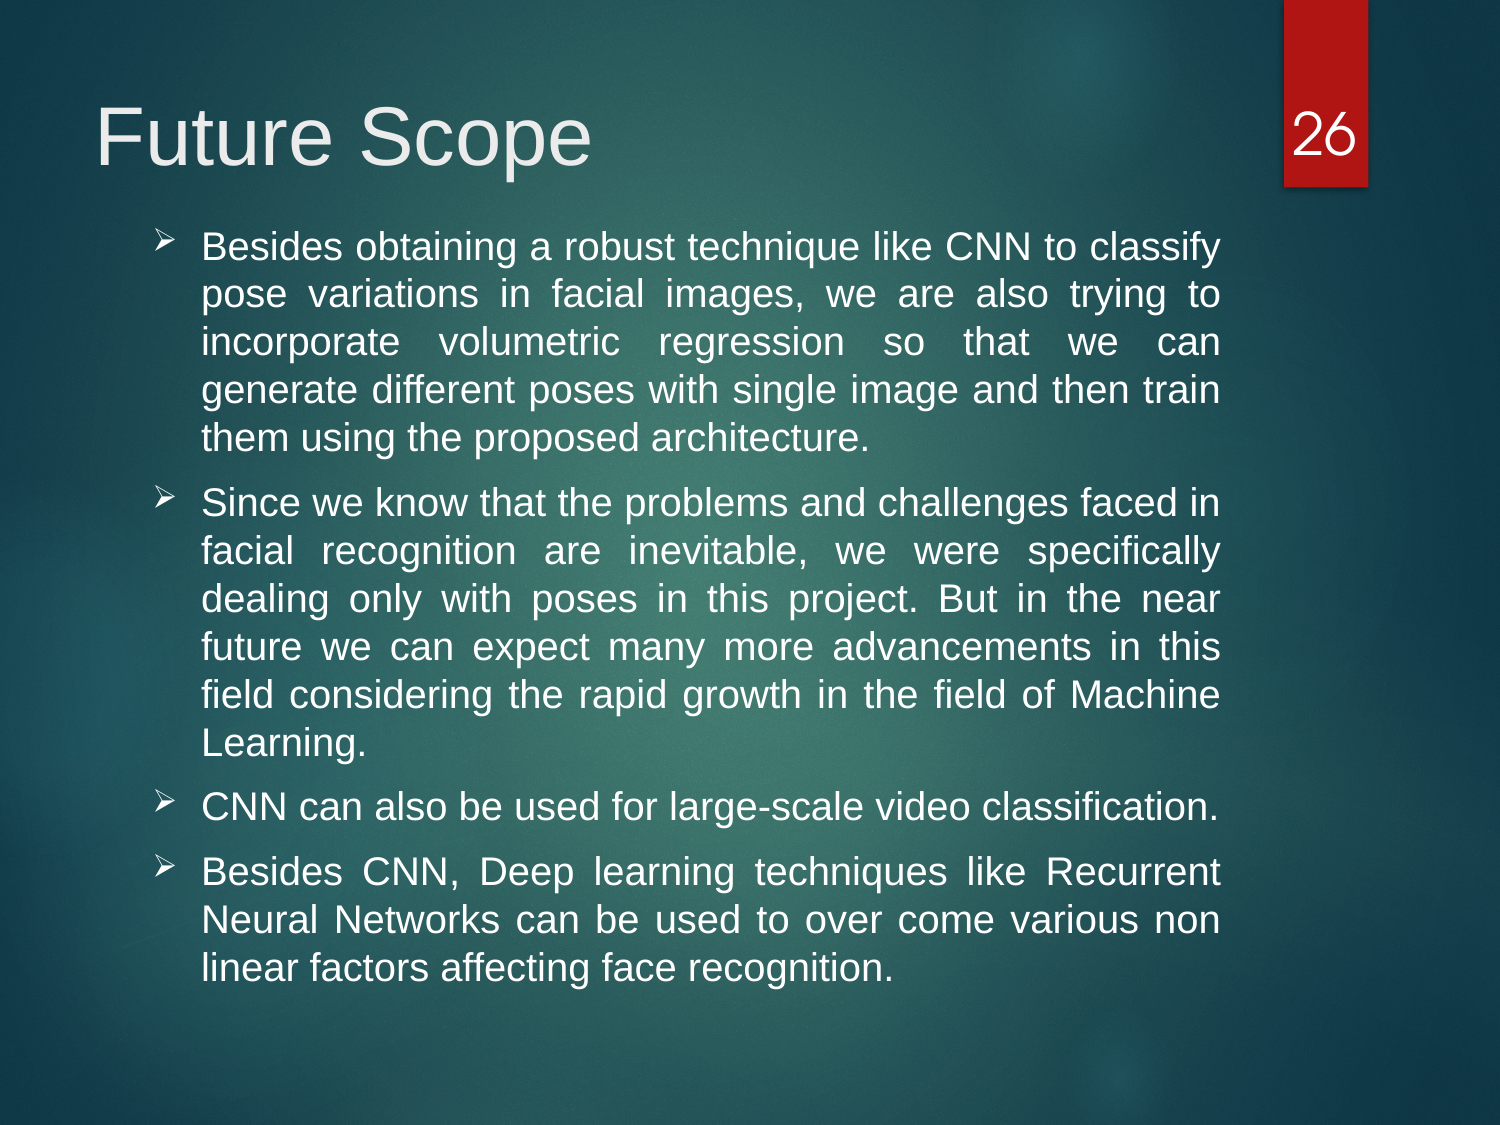

26
# Future Scope
Besides obtaining a robust technique like CNN to classify pose variations in facial images, we are also trying to incorporate volumetric regression so that we can generate different poses with single image and then train them using the proposed architecture.
Since we know that the problems and challenges faced in facial recognition are inevitable, we were specifically dealing only with poses in this project. But in the near future we can expect many more advancements in this field considering the rapid growth in the field of Machine Learning.
CNN can also be used for large-scale video classification.
Besides CNN, Deep learning techniques like Recurrent Neural Networks can be used to over come various non linear factors affecting face recognition.